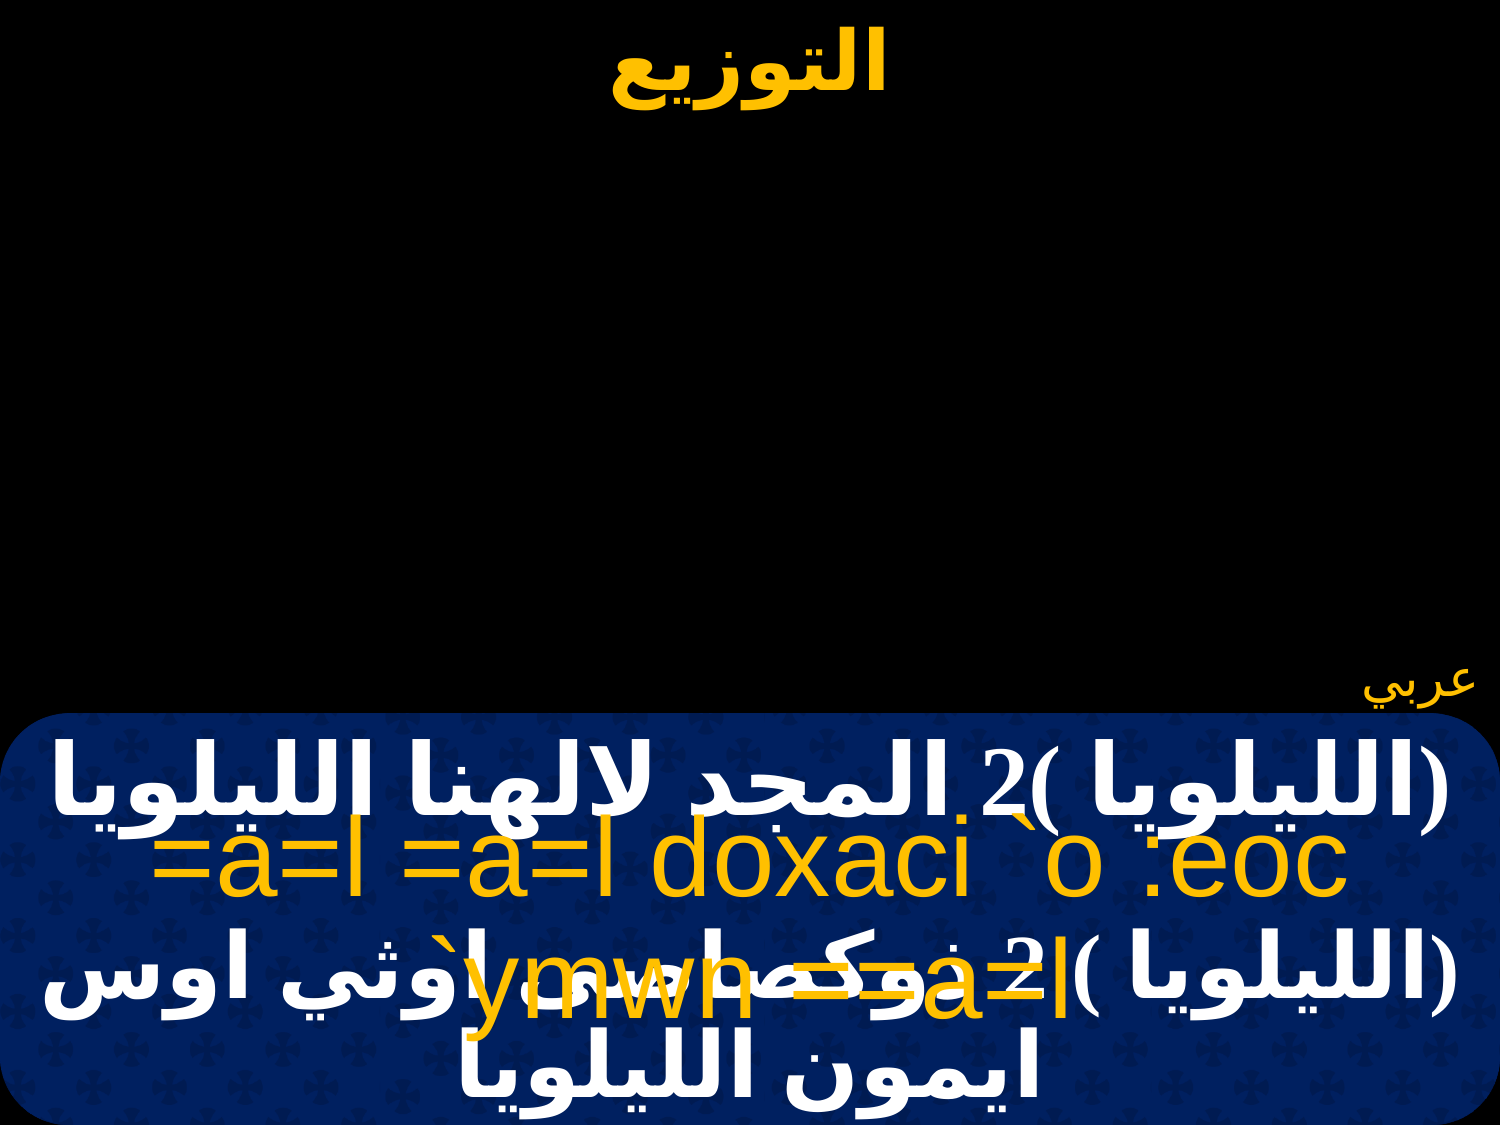

عربي
# (الليلويا )2 المجد لالهنا الليلويا
=a=l =a=l doxaci `o :eoc `ymwn ==a=l
(الليلويا ) 2 ذوكصاصى اوثي اوس ايمون الليلويا